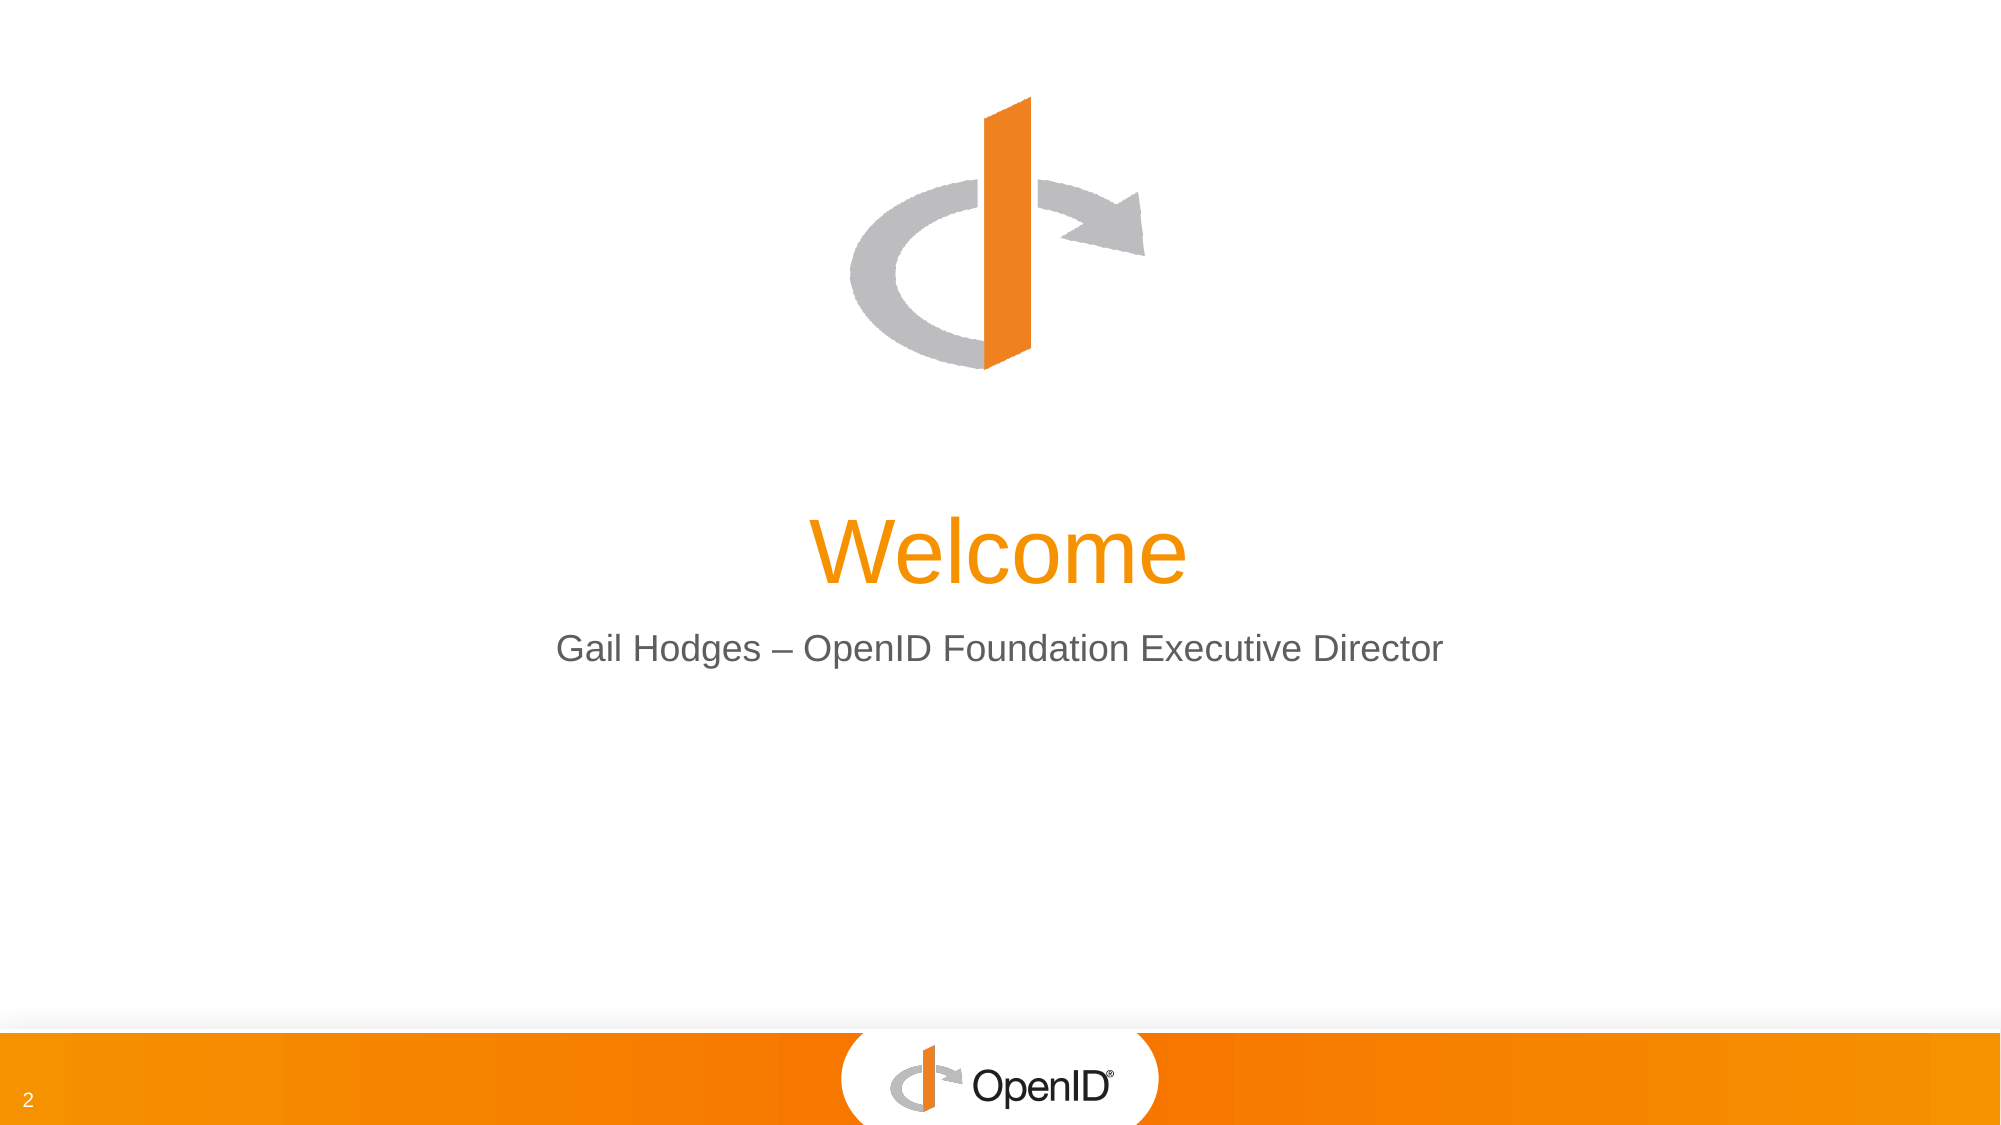

Welcome
Gail Hodges – OpenID Foundation Executive Director